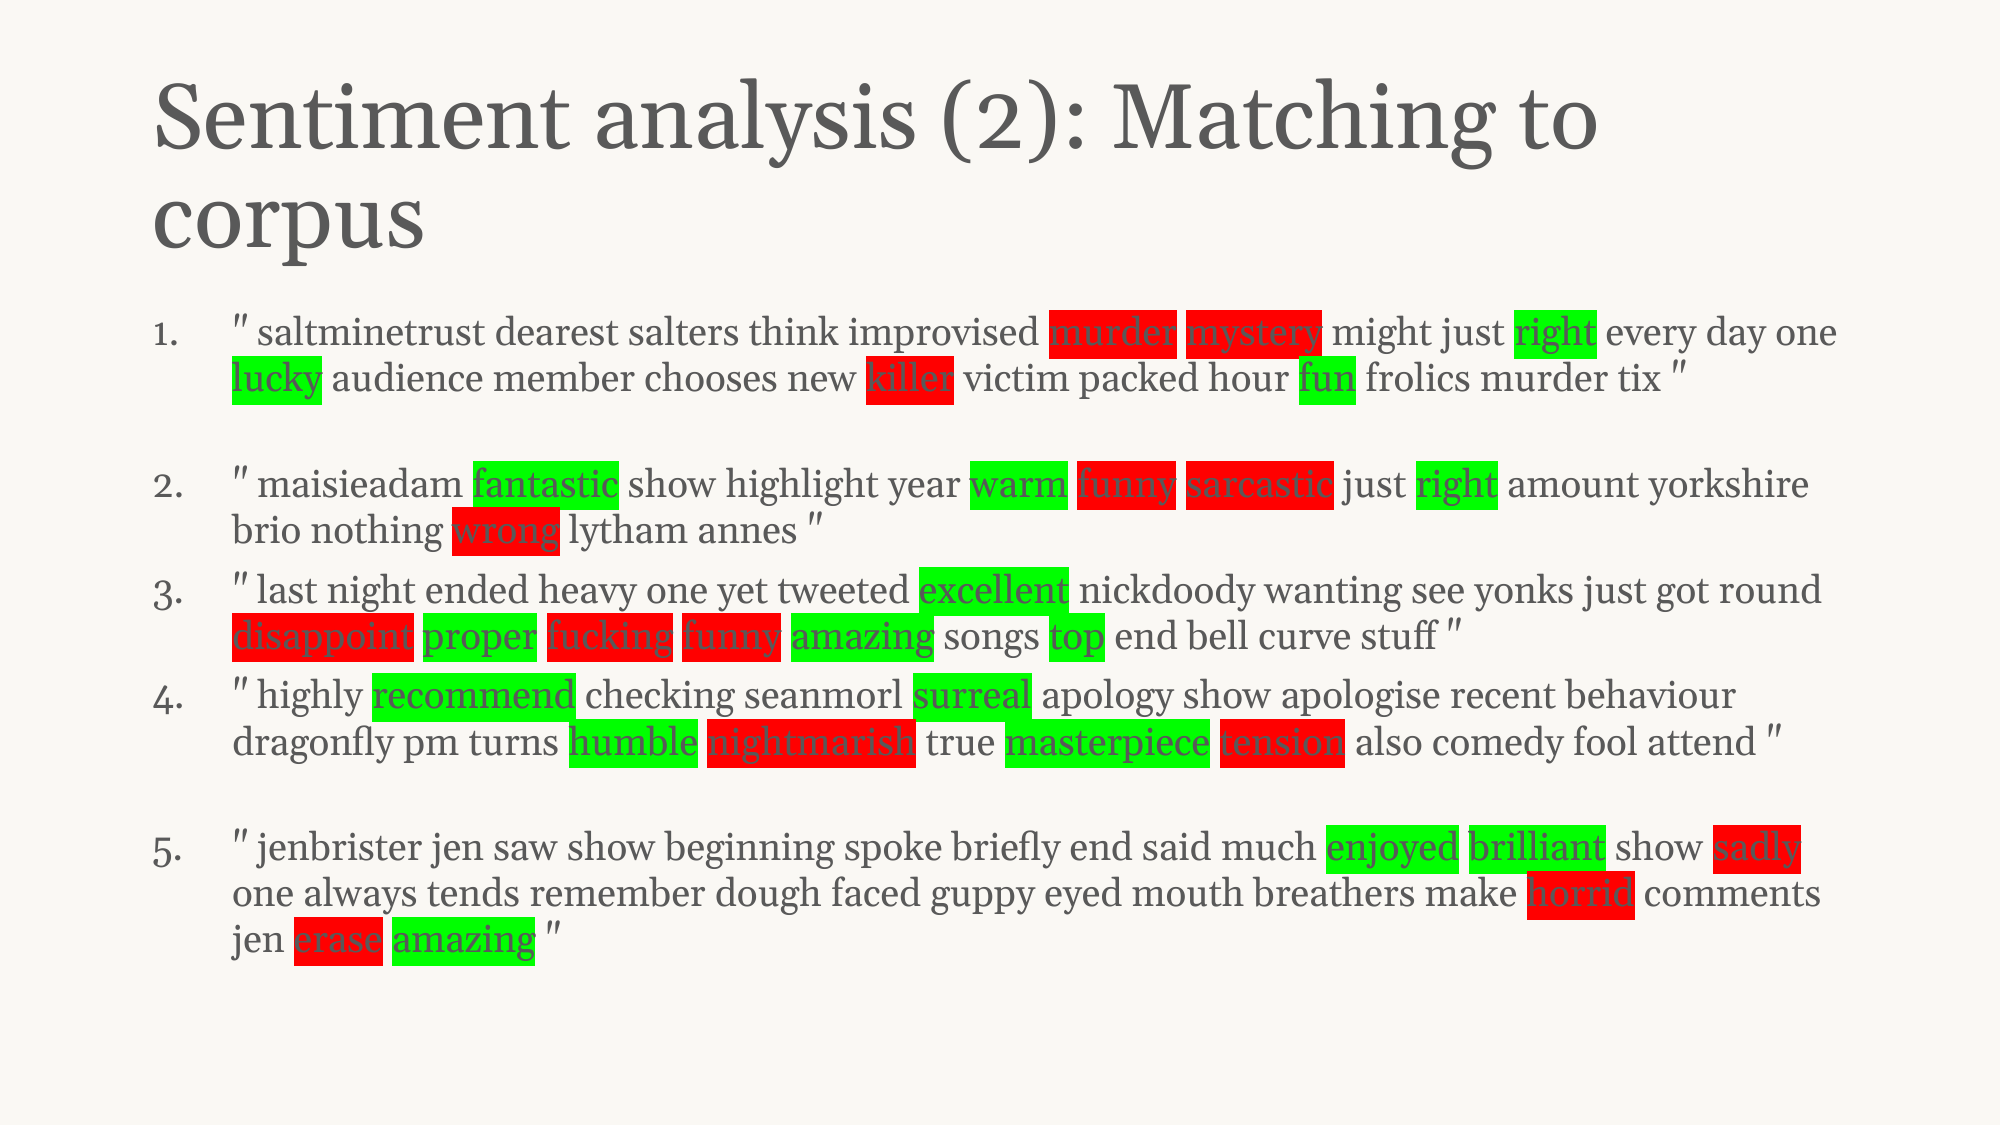

# Sentiment analysis (2): Matching to corpus
" saltminetrust dearest salters think improvised murder mystery might just right every day one lucky audience member chooses new killer victim packed hour fun frolics murder tix "
" maisieadam fantastic show highlight year warm funny sarcastic just right amount yorkshire brio nothing wrong lytham annes "
" last night ended heavy one yet tweeted excellent nickdoody wanting see yonks just got round disappoint proper fucking funny amazing songs top end bell curve stuff "
" highly recommend checking seanmorl surreal apology show apologise recent behaviour dragonfly pm turns humble nightmarish true masterpiece tension also comedy fool attend "
" jenbrister jen saw show beginning spoke briefly end said much enjoyed brilliant show sadly one always tends remember dough faced guppy eyed mouth breathers make horrid comments jen erase amazing "